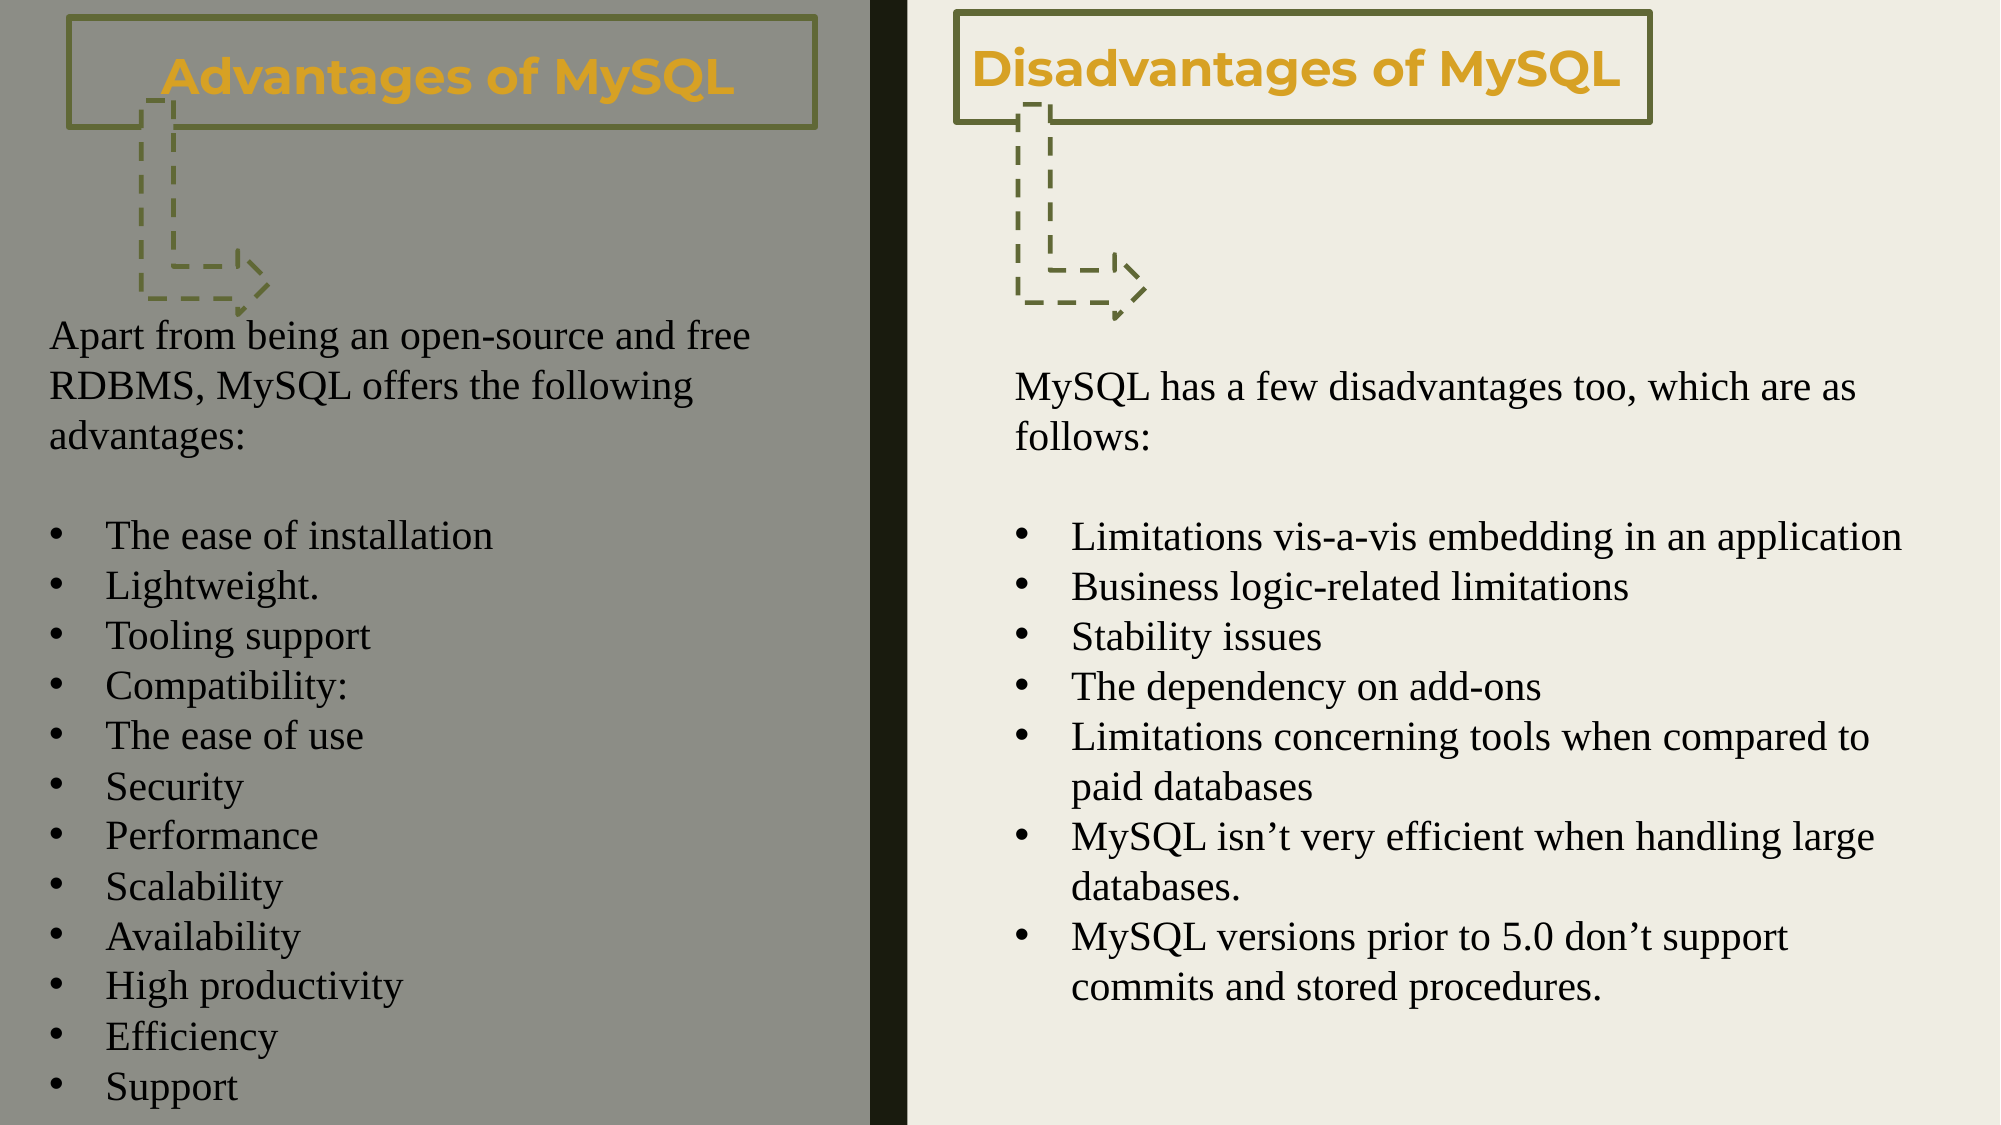

Disadvantages of MySQL

Advantages of MySQL

Apart from being an open-source and free RDBMS, MySQL offers the following advantages:

The ease of installation
Lightweight.
Tooling support
Compatibility:
The ease of use
Security
Performance
Scalability
Availability
High productivity
Efficiency
Support
MySQL has a few disadvantages too, which are as follows:

Limitations vis-a-vis embedding in an application
Business logic-related limitations
Stability issues
The dependency on add-ons
Limitations concerning tools when compared to paid databases
MySQL isn’t very efficient when handling large databases.
MySQL versions prior to 5.0 don’t support commits and stored procedures.